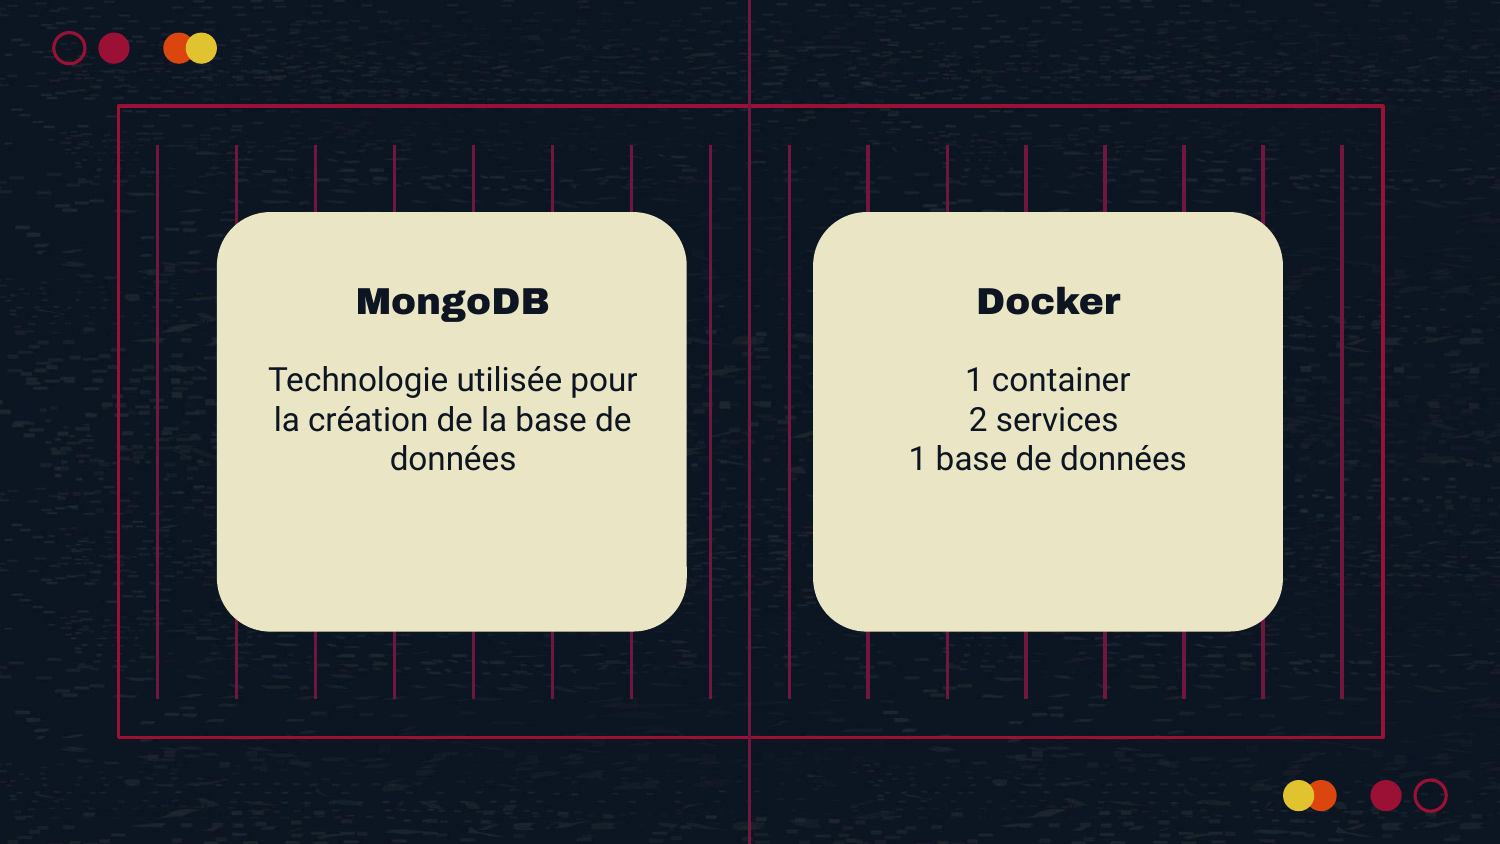

# MongoDB
Docker
Technologie utilisée pour la création de la base de données
1 container
2 services
1 base de données